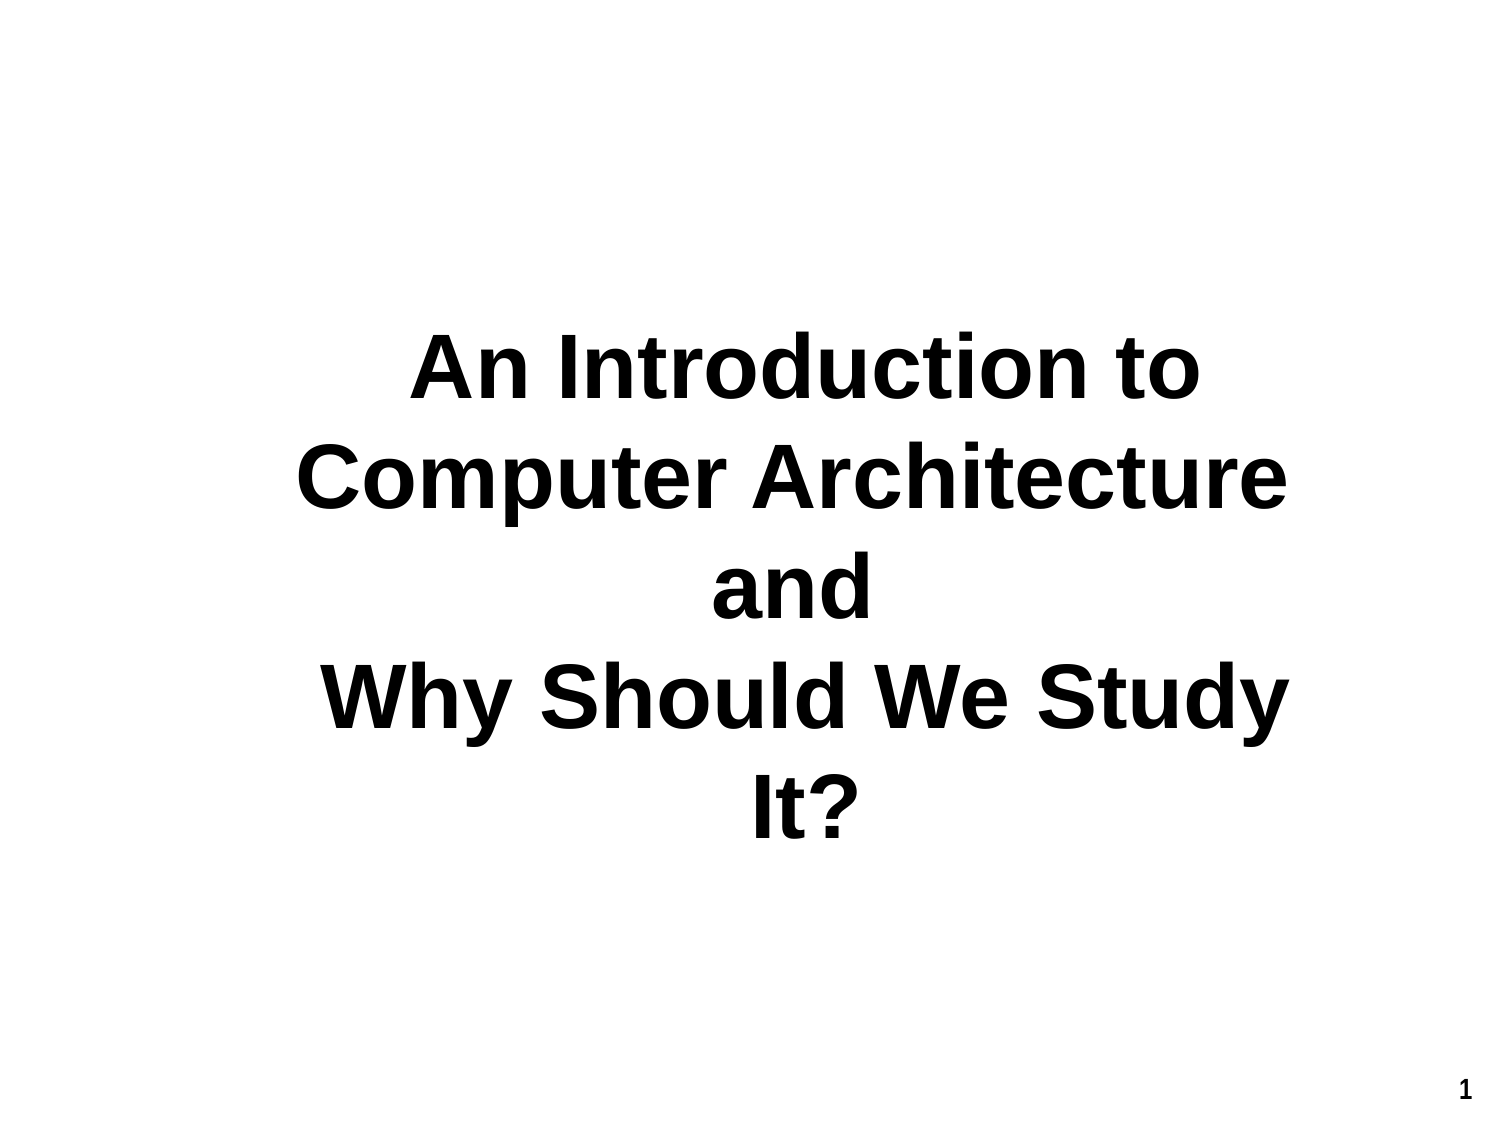

An Introduction to Computer Architecture
and
Why Should We Study It?
1